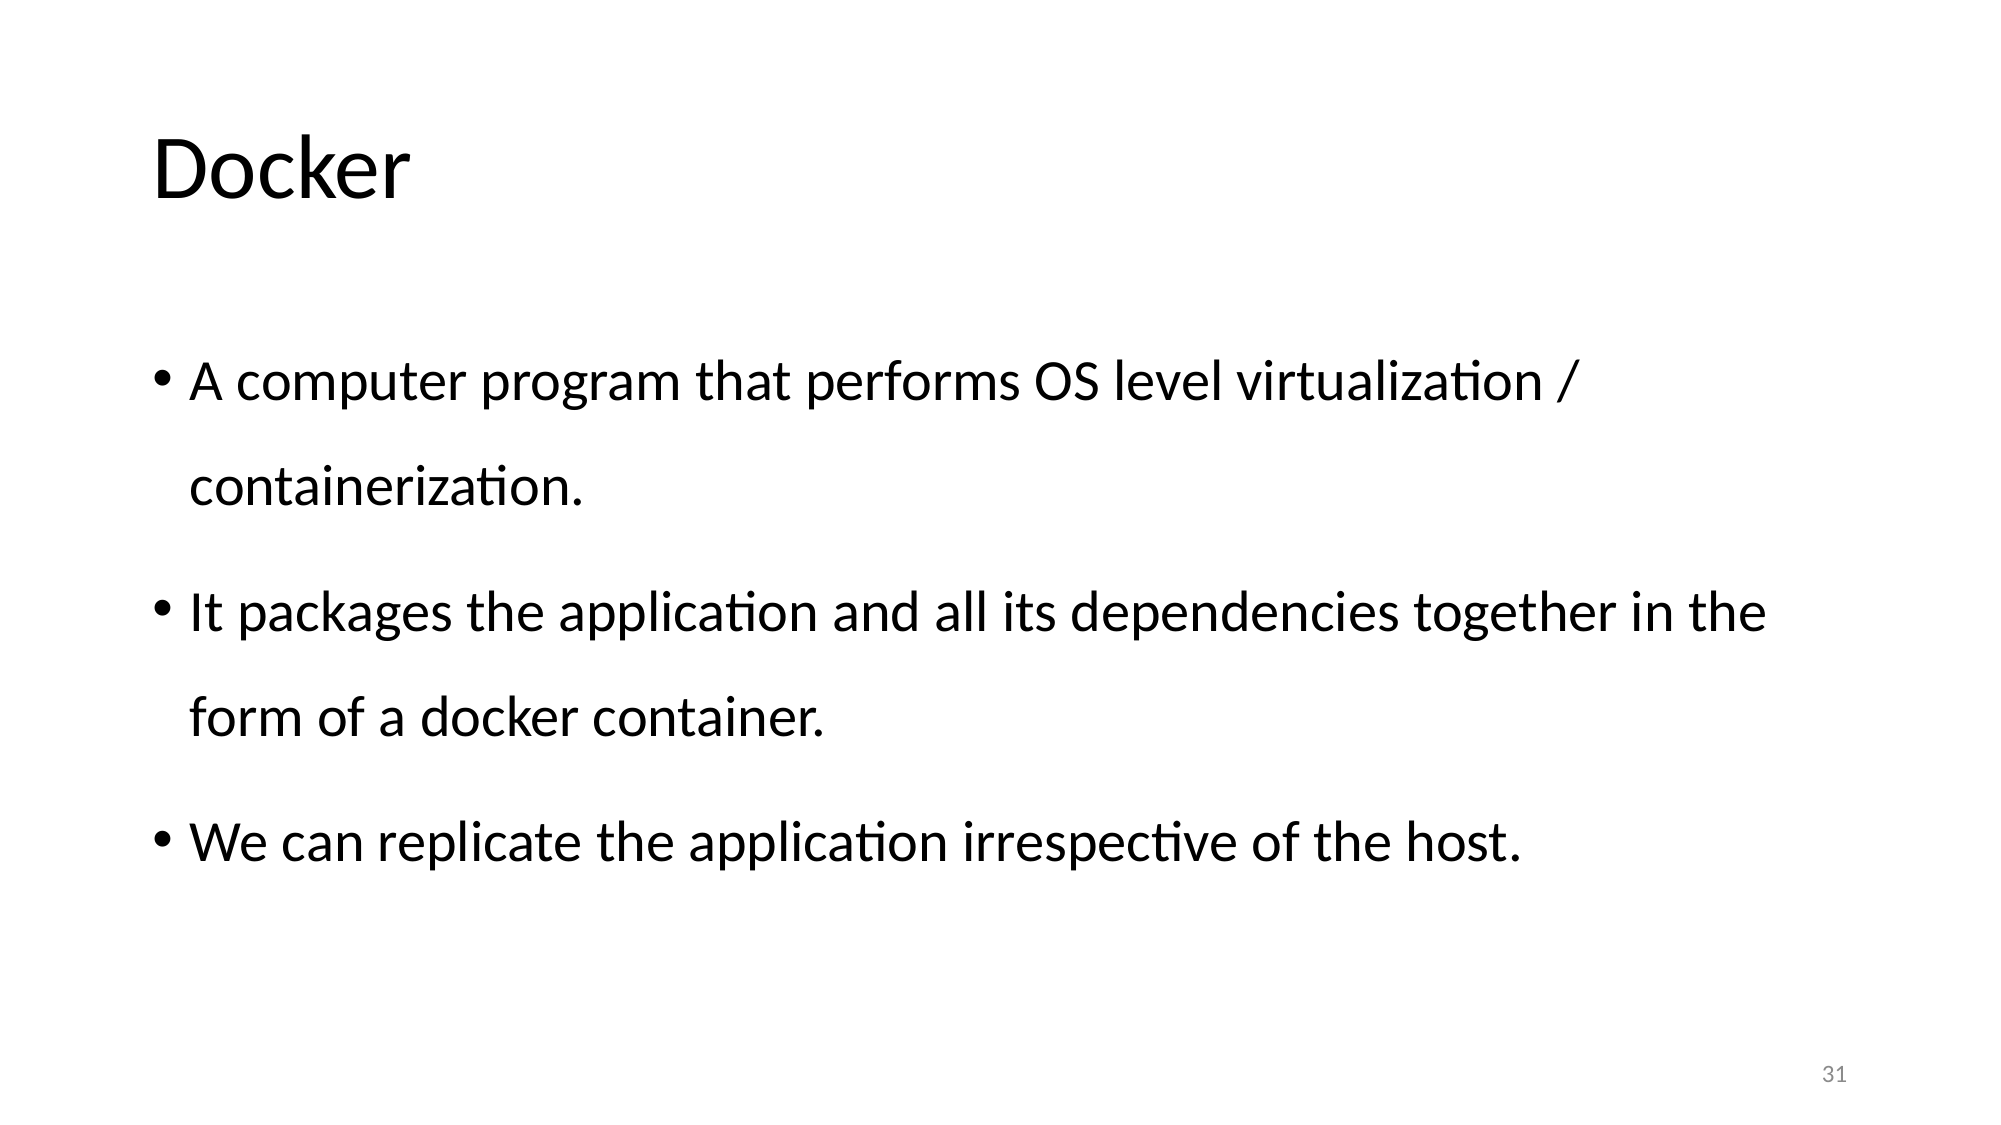

# Docker
A computer program that performs OS level virtualization / containerization.
It packages the application and all its dependencies together in the form of a docker container.
We can replicate the application irrespective of the host.

31